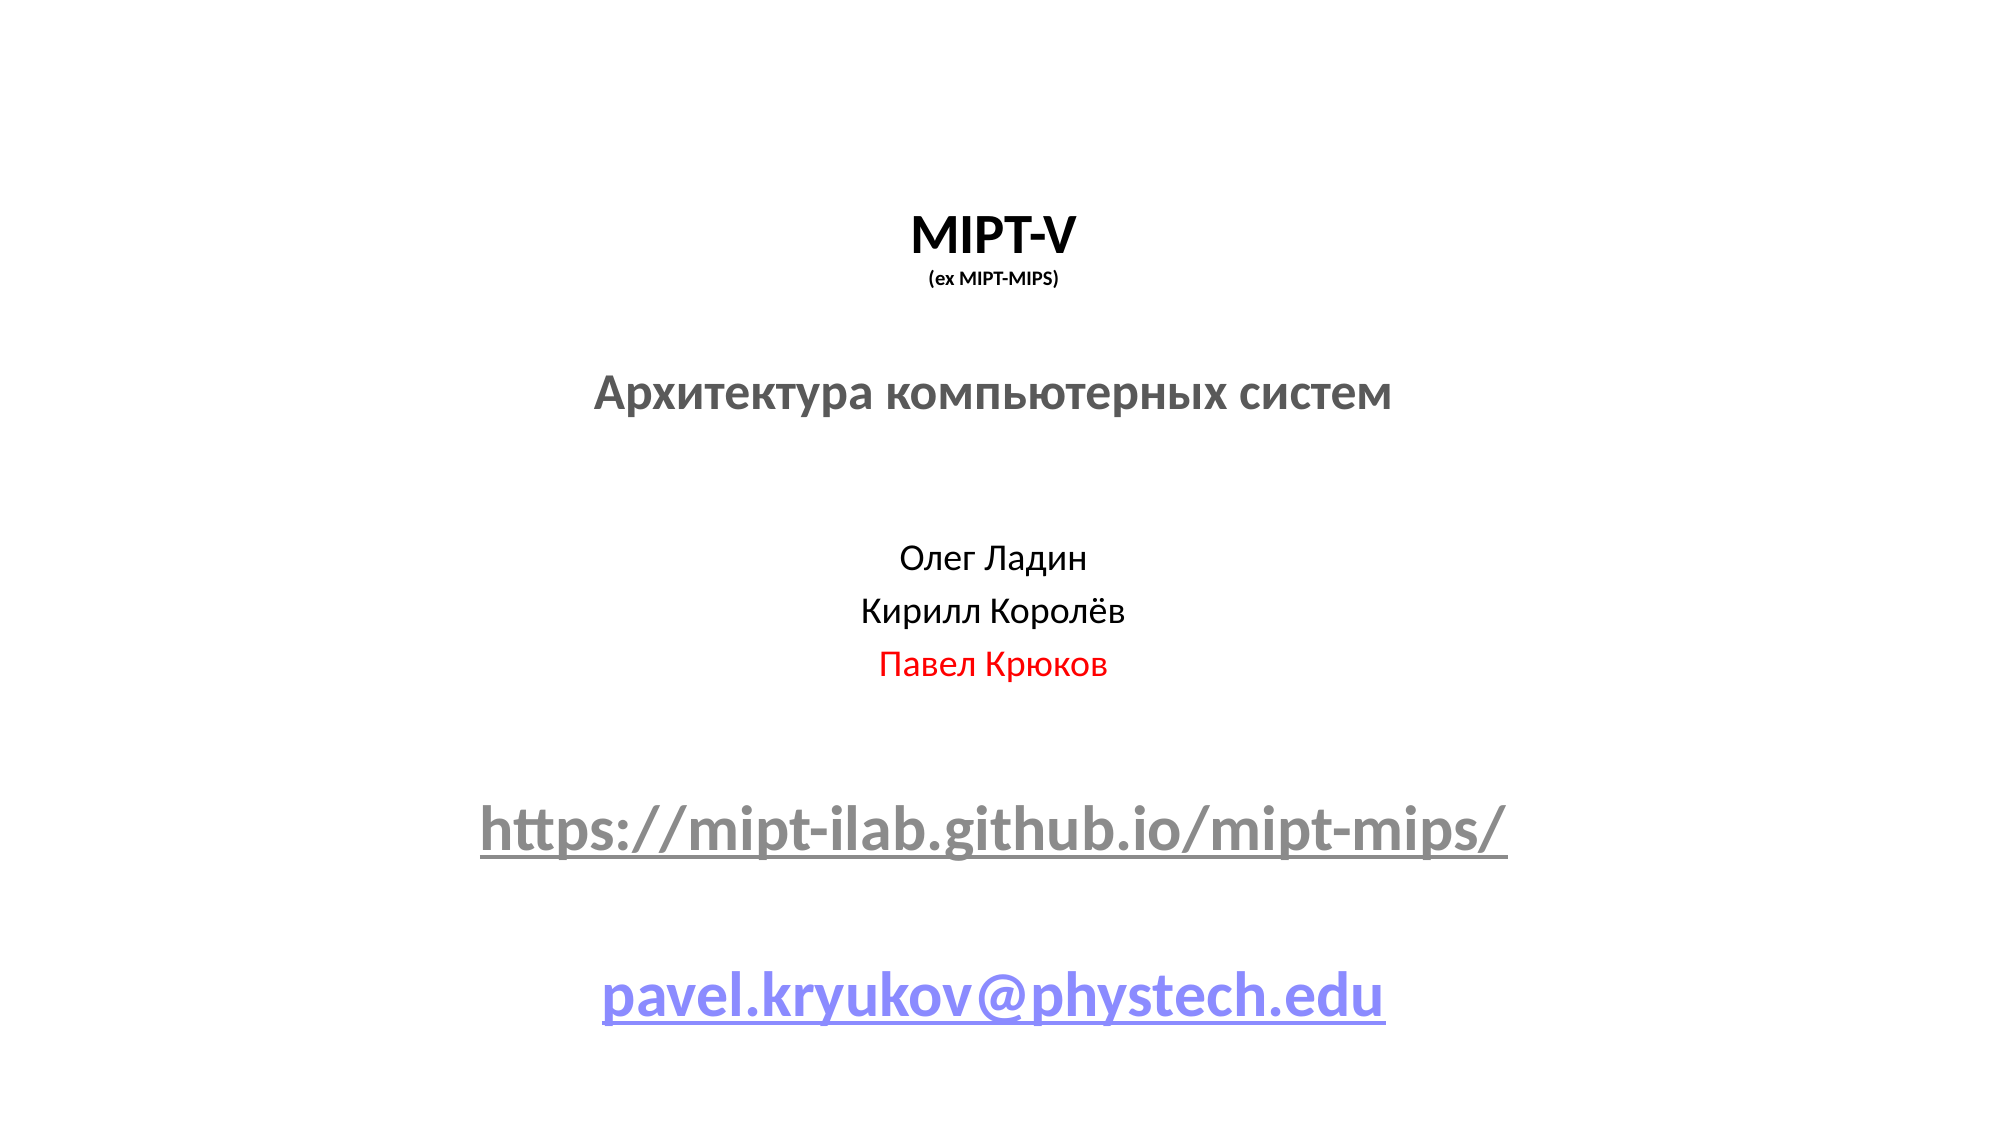

# MIPT-V (ex MIPT-MIPS) Архитектура компьютерных систем
Олег Ладин
Кирилл Королёв
Павел Крюков

https://mipt-ilab.github.io/mipt-mips/
pavel.kryukov@phystech.edu